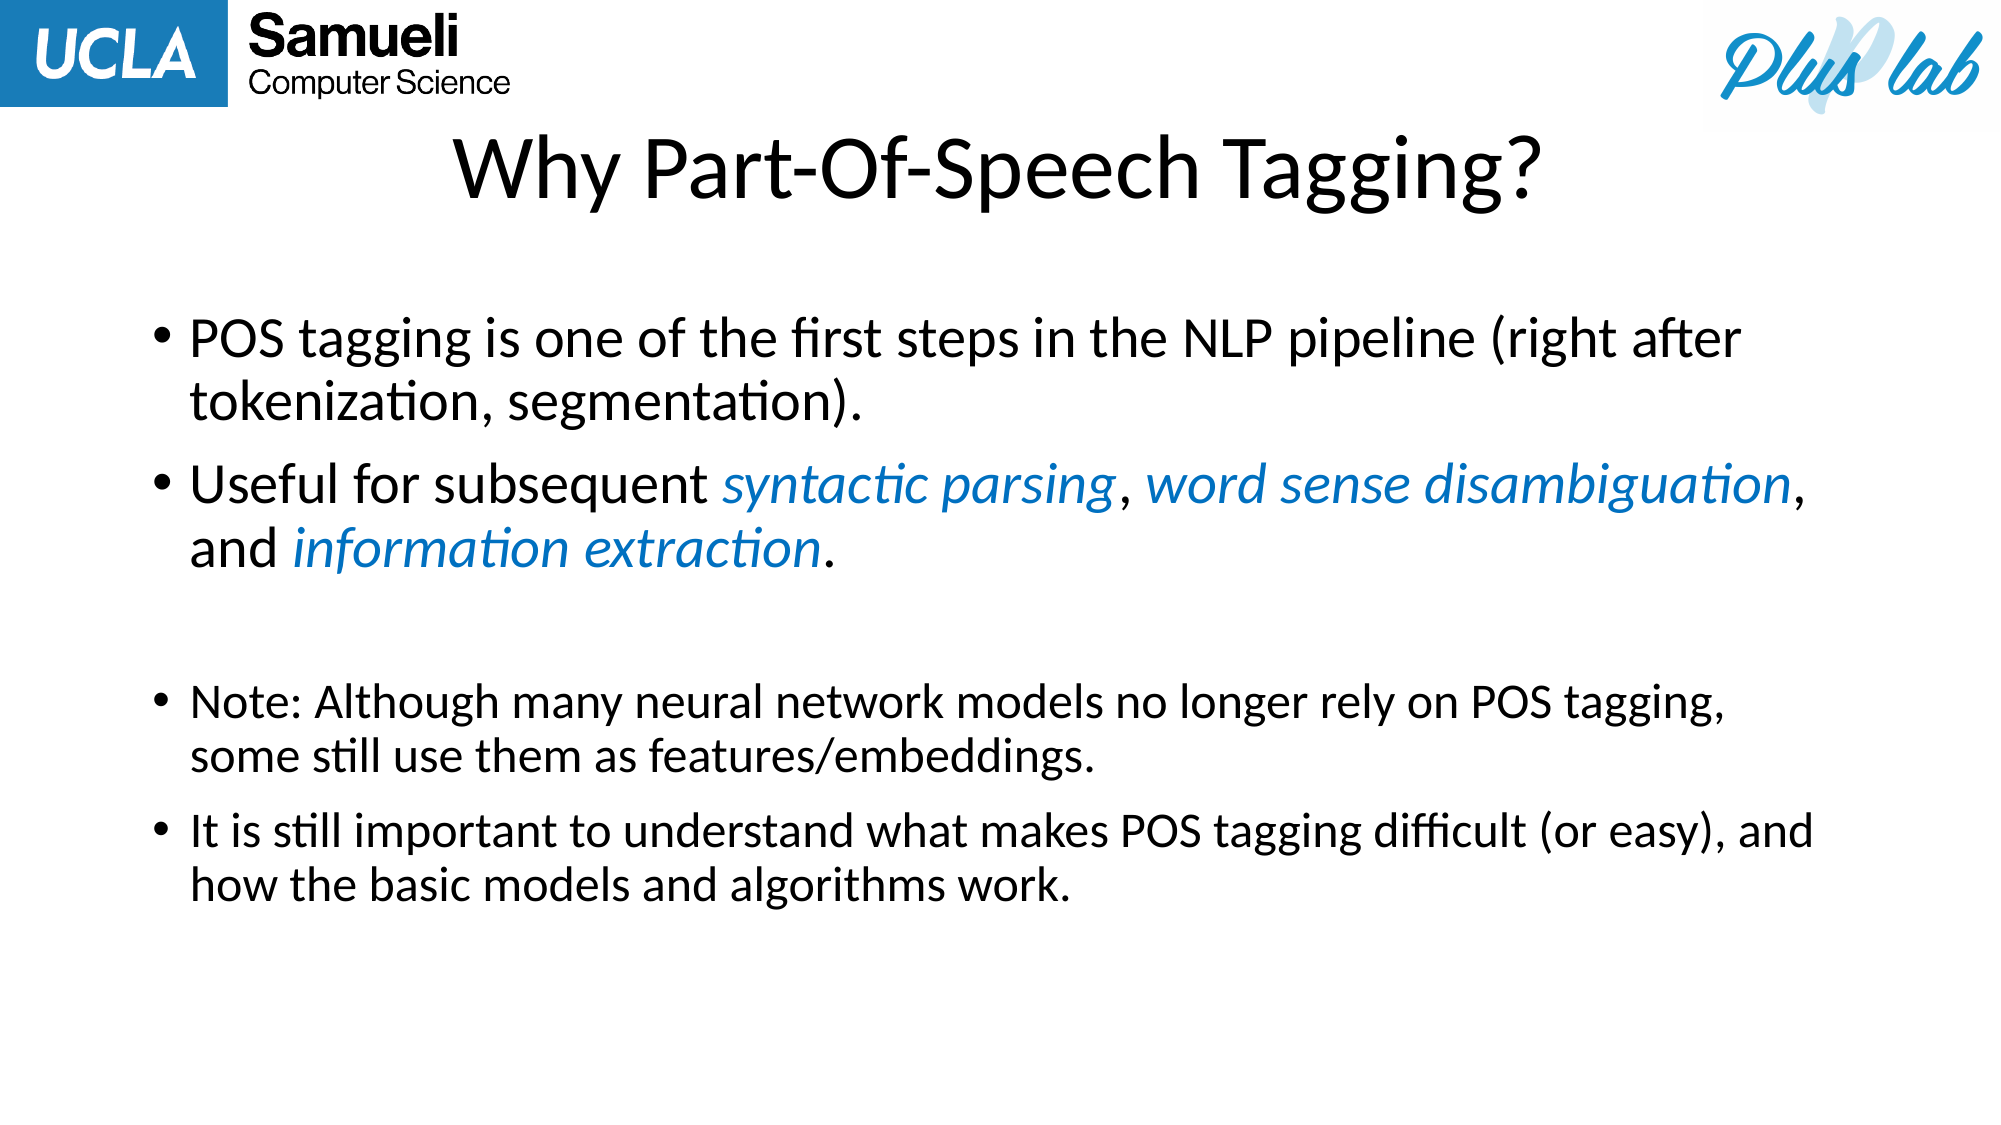

# Why Part-Of-Speech Tagging?
POS tagging is one of the first steps in the NLP pipeline (right after tokenization, segmentation).
Useful for subsequent syntactic parsing, word sense disambiguation, and information extraction.

Note: Although many neural network models no longer rely on POS tagging, some still use them as features/embeddings.
It is still important to understand what makes POS tagging difficult (or easy), and how the basic models and algorithms work.